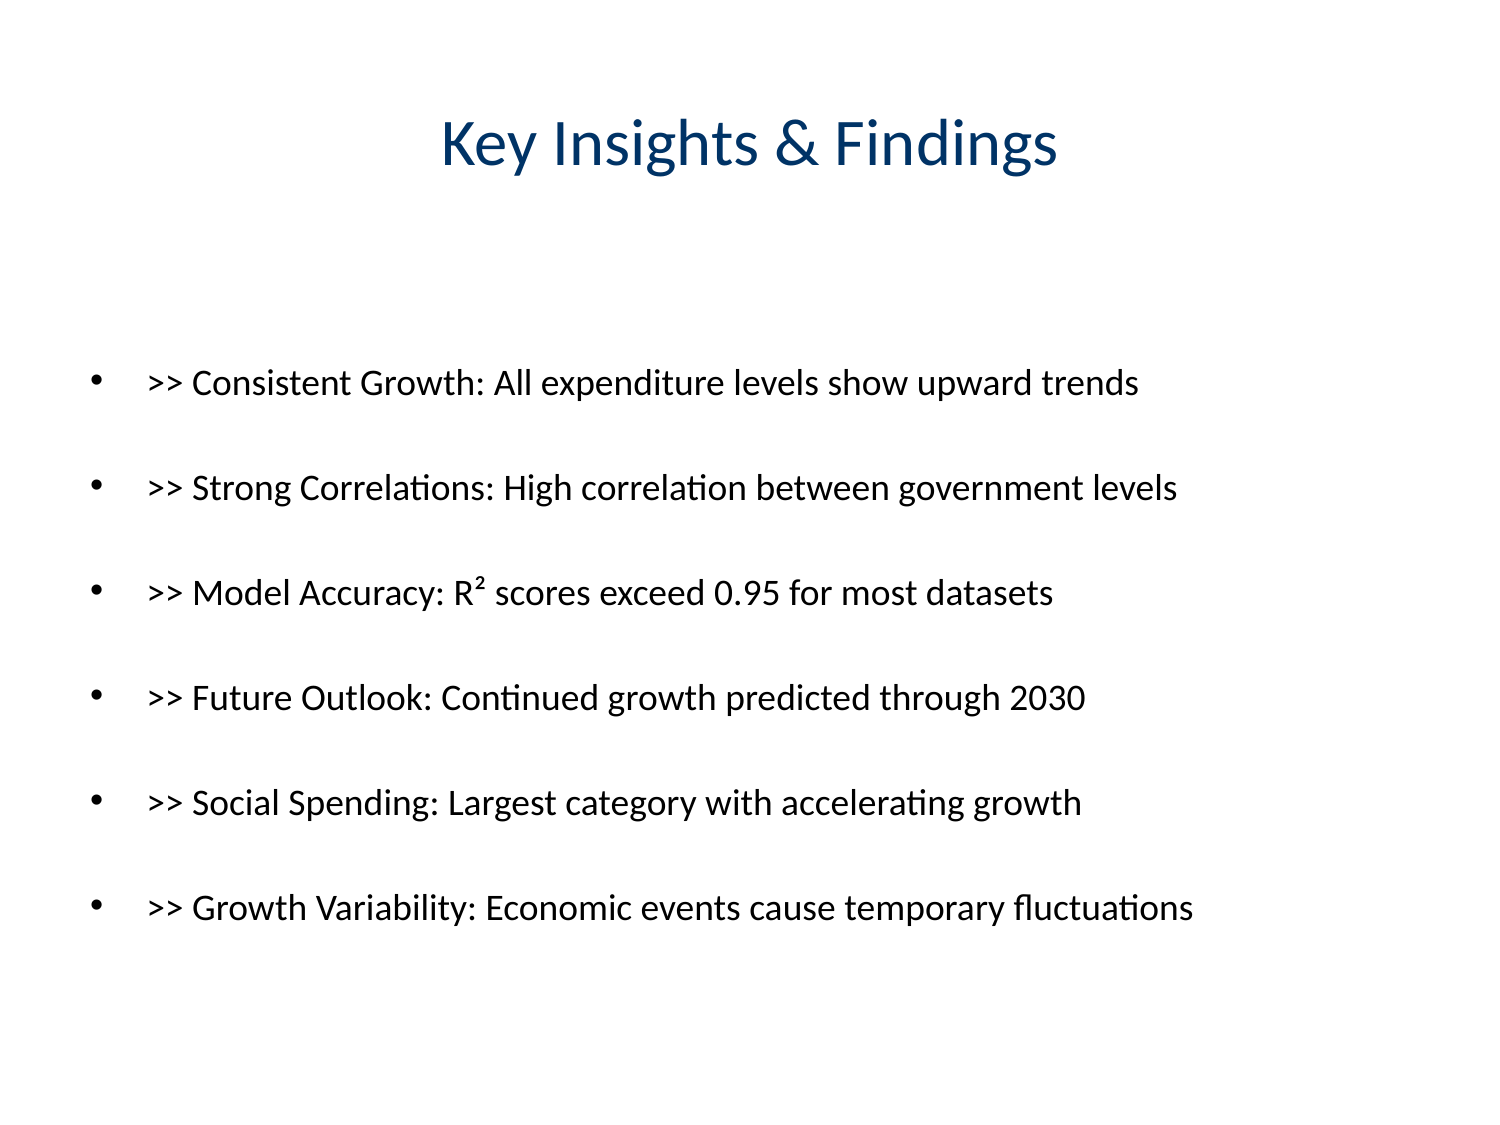

# Key Insights & Findings

>> Consistent Growth: All expenditure levels show upward trends

>> Strong Correlations: High correlation between government levels

>> Model Accuracy: R² scores exceed 0.95 for most datasets

>> Future Outlook: Continued growth predicted through 2030

>> Social Spending: Largest category with accelerating growth

>> Growth Variability: Economic events cause temporary fluctuations